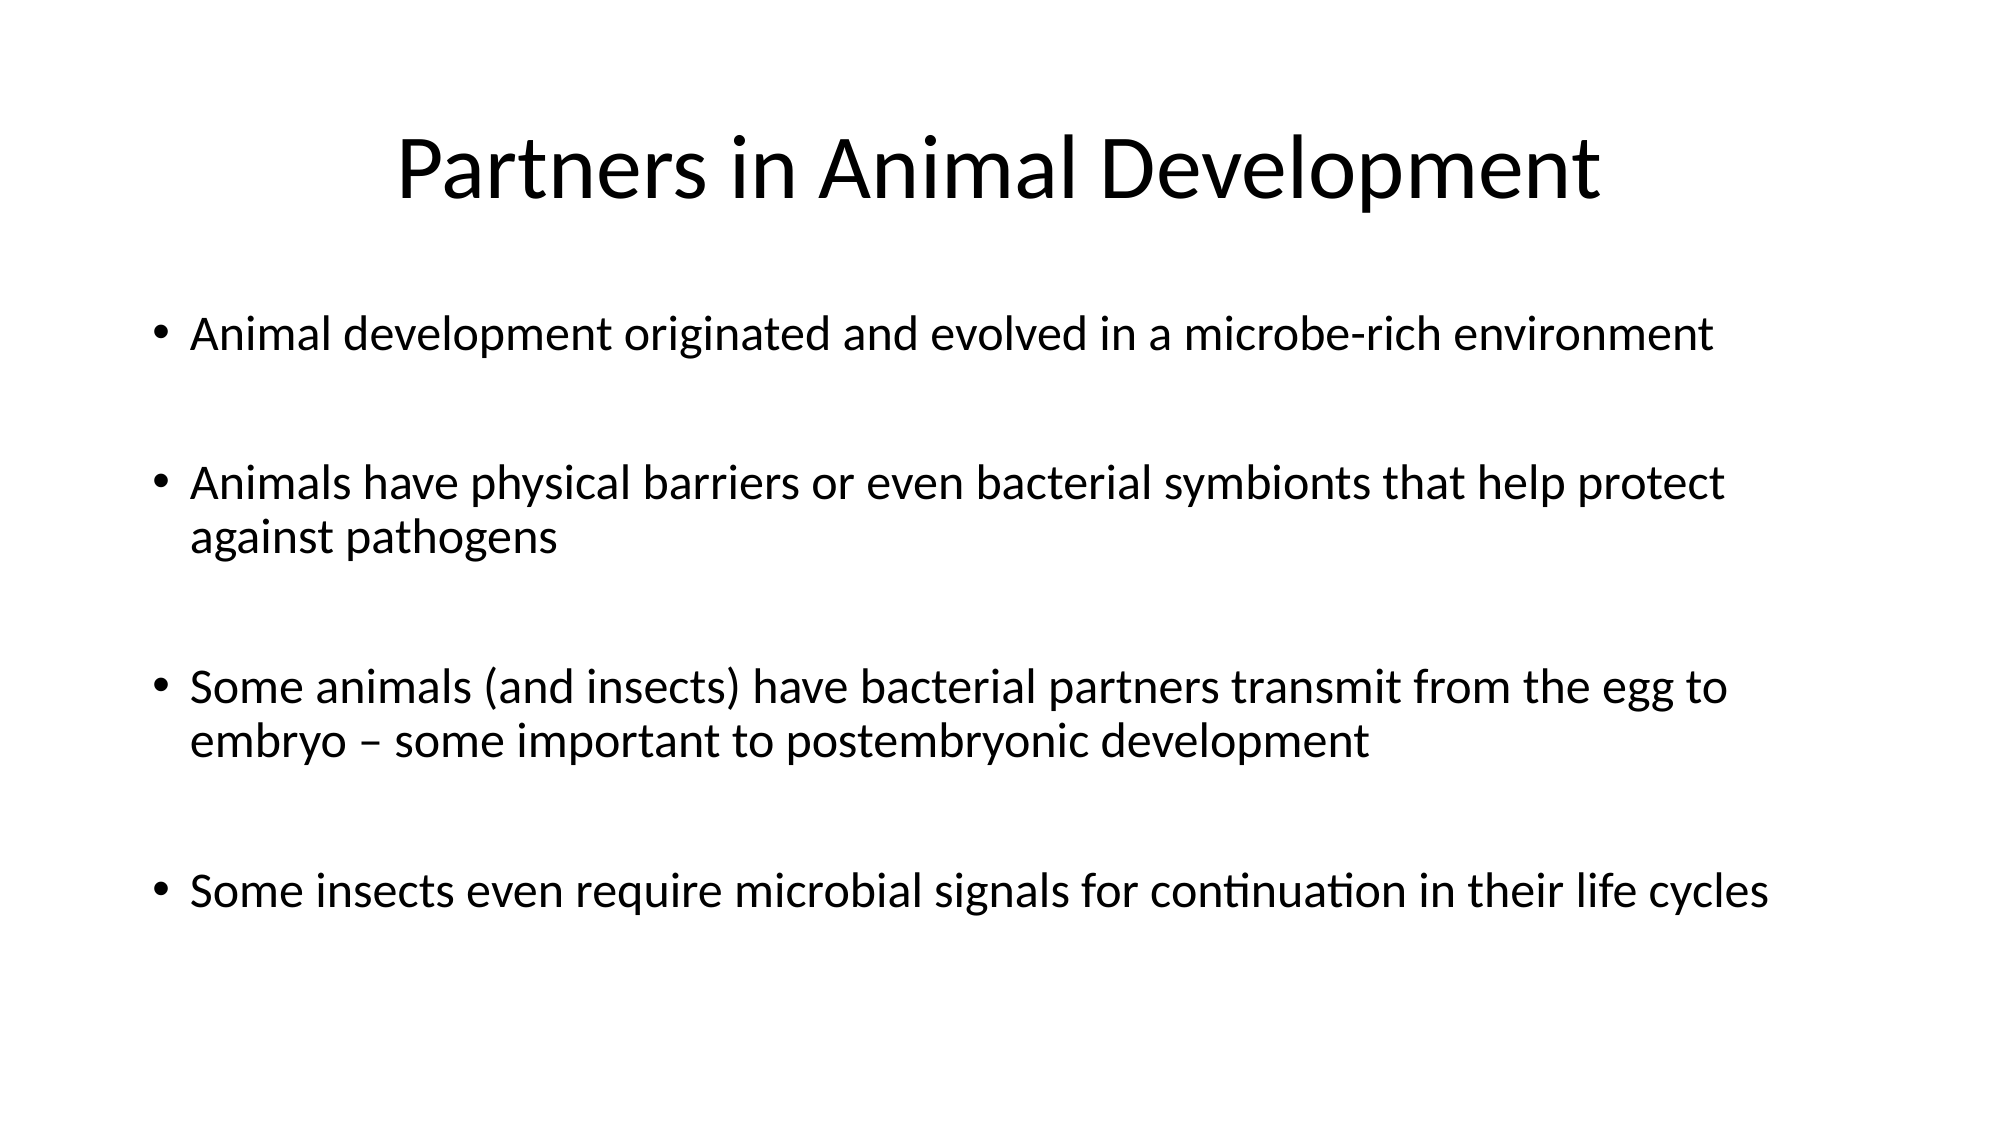

# Partners in Animal Development
Animal development originated and evolved in a microbe-rich environment

Animals have physical barriers or even bacterial symbionts that help protect against pathogens

Some animals (and insects) have bacterial partners transmit from the egg to embryo – some important to postembryonic development

Some insects even require microbial signals for continuation in their life cycles